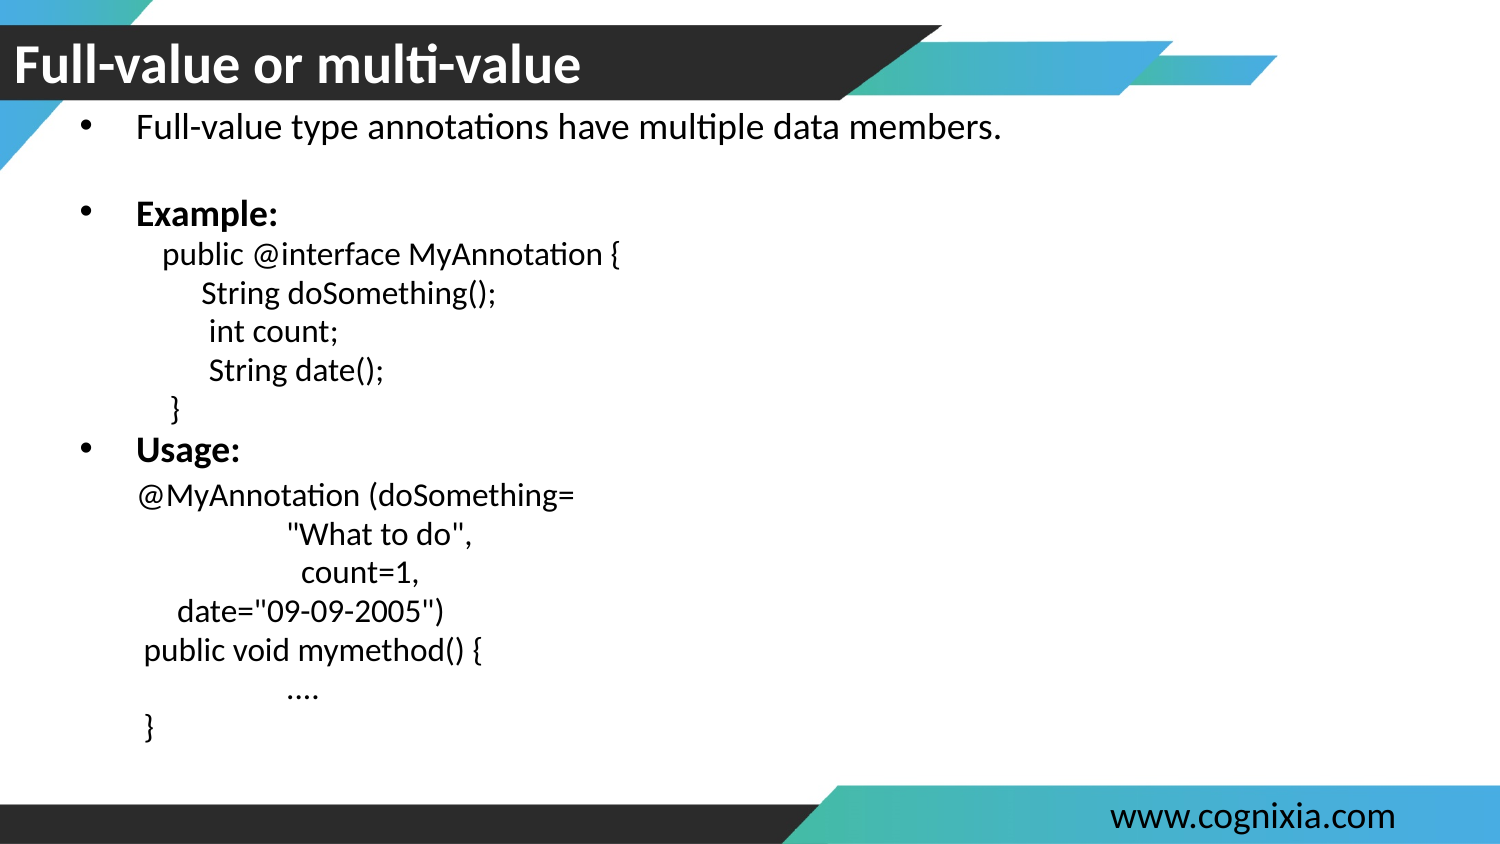

# Full-value or multi-value
Full-value type annotations have multiple data members.

Example:
 public @interface MyAnnotation {
	String doSomething();
	 int count;
	 String date();
  }
Usage:
	@MyAnnotation (doSomething=
		"What to do",
		  count=1,
             date="09-09-2005")
	 public void mymethod() {
		....
	 }